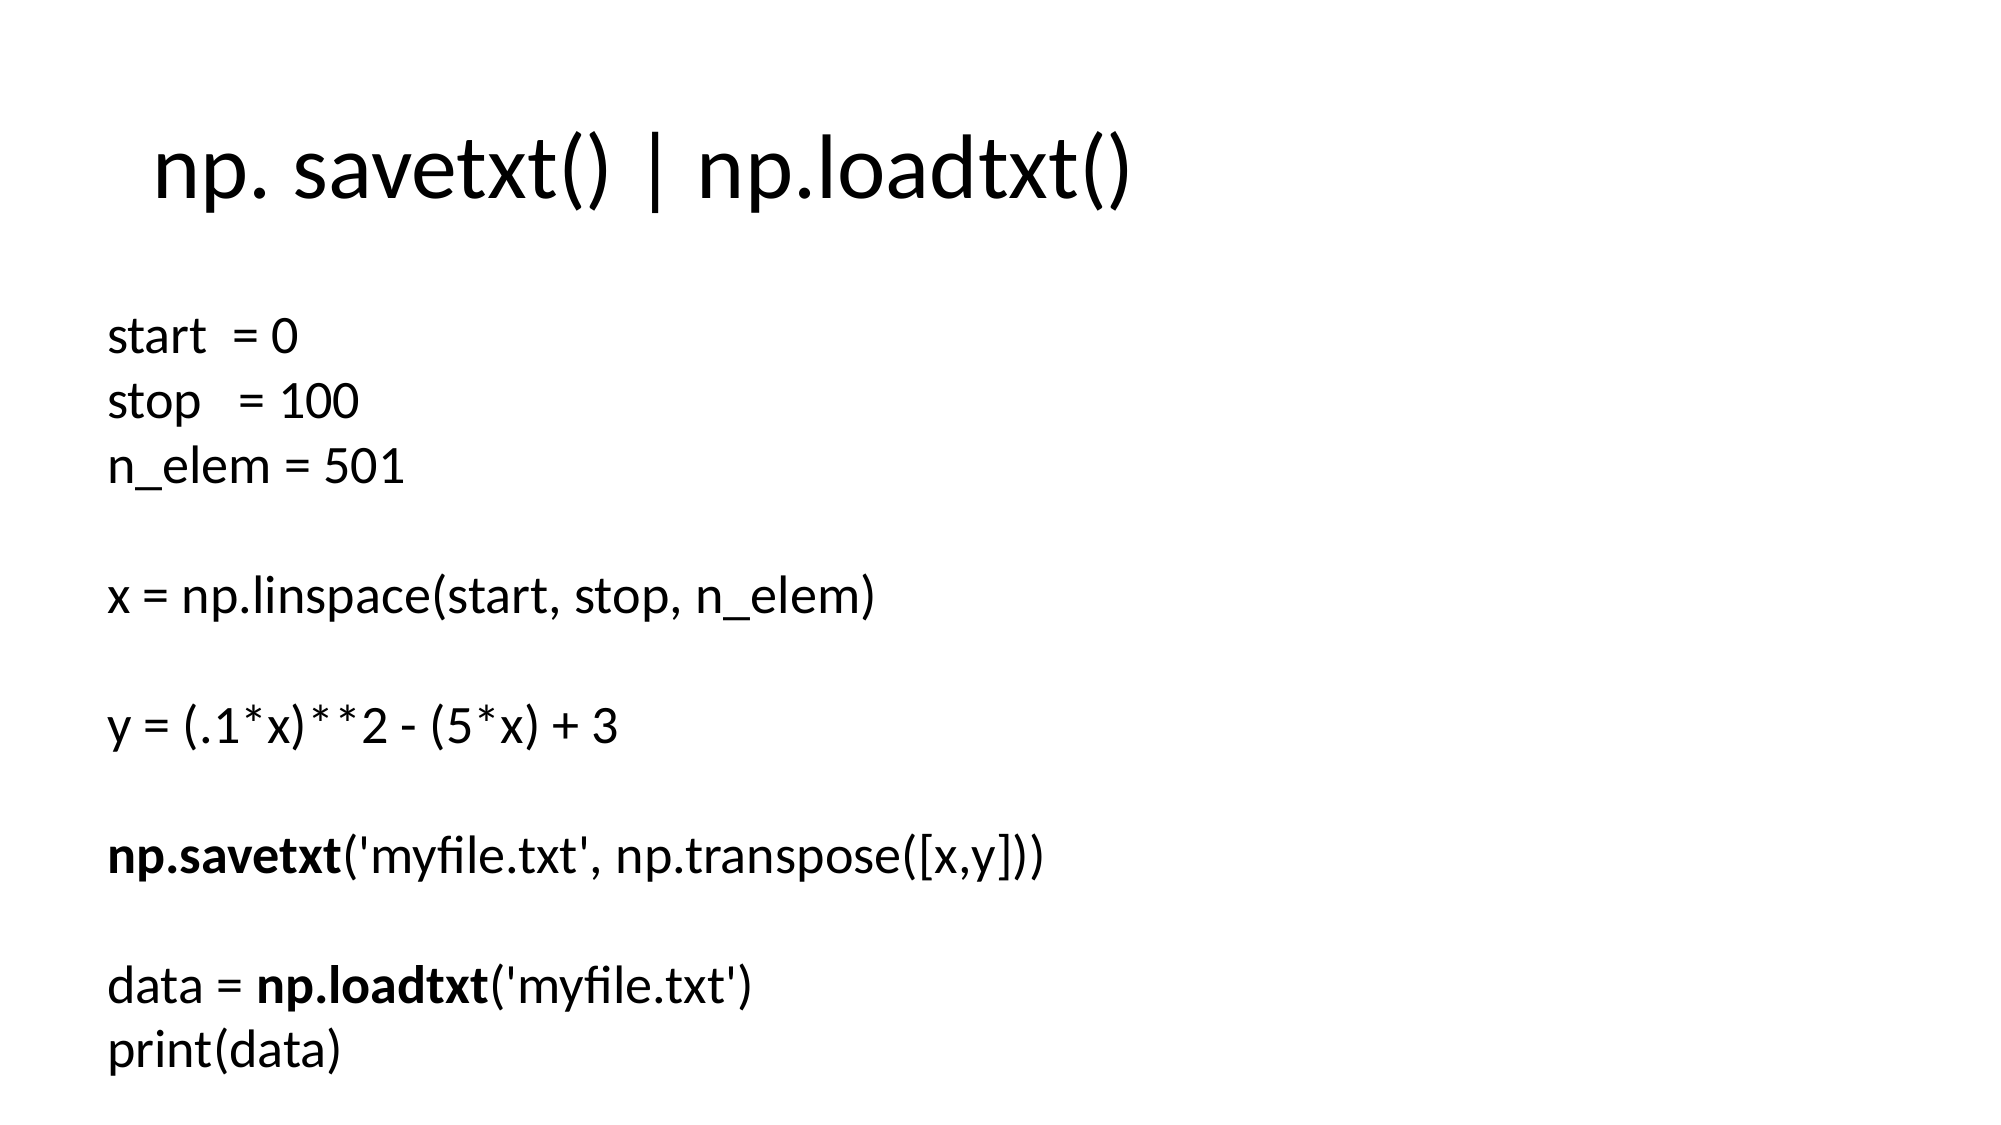

# np. savetxt() | np.loadtxt()
start  = 0
stop   = 100
n_elem = 501

x = np.linspace(start, stop, n_elem)

y = (.1*x)**2 - (5*x) + 3

np.savetxt('myfile.txt', np.transpose([x,y]))

data = np.loadtxt('myfile.txt')
print(data)